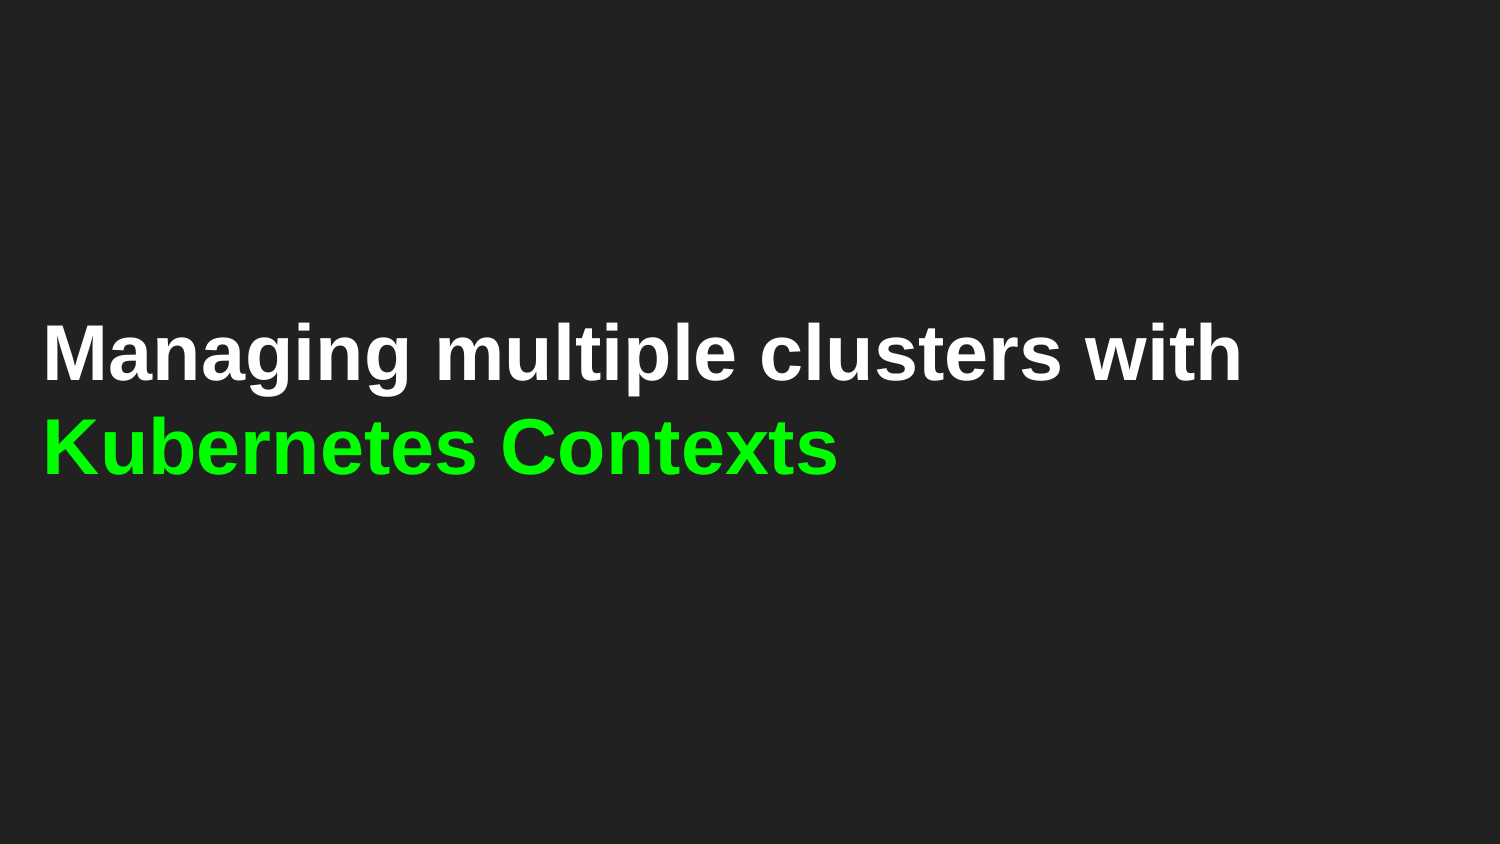

# Managing multiple clusters with Kubernetes Contexts